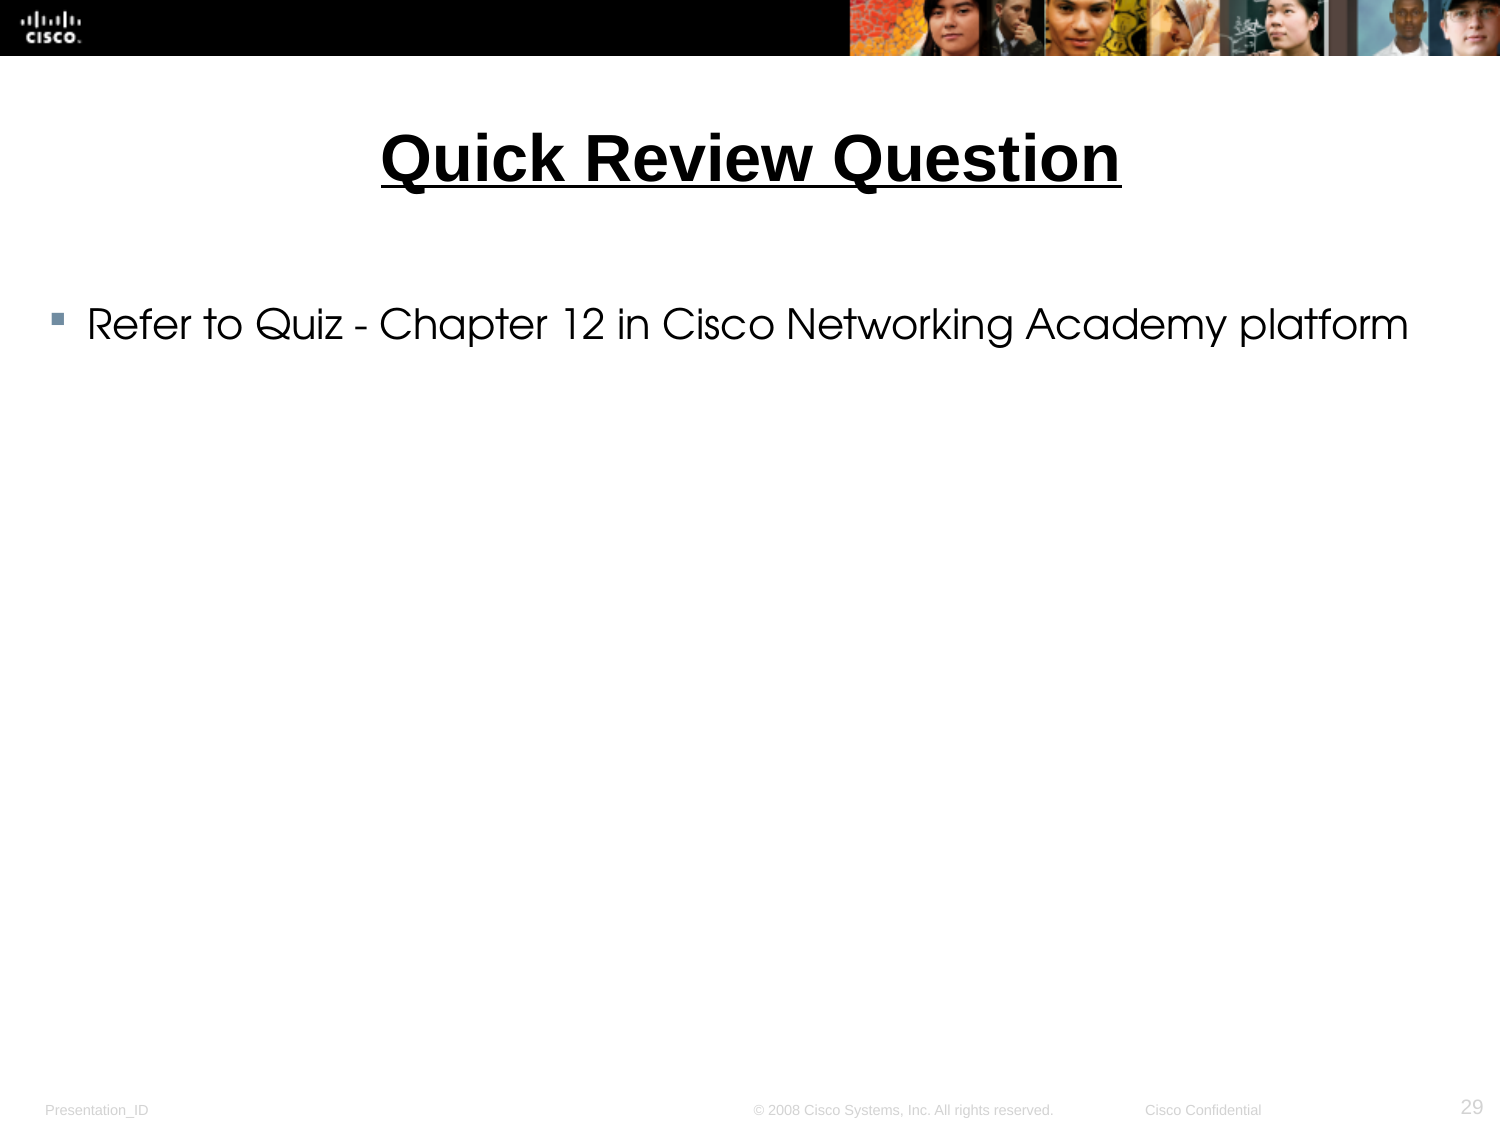

# Quick Review Question
Refer to Quiz - Chapter 12 in Cisco Networking Academy platform